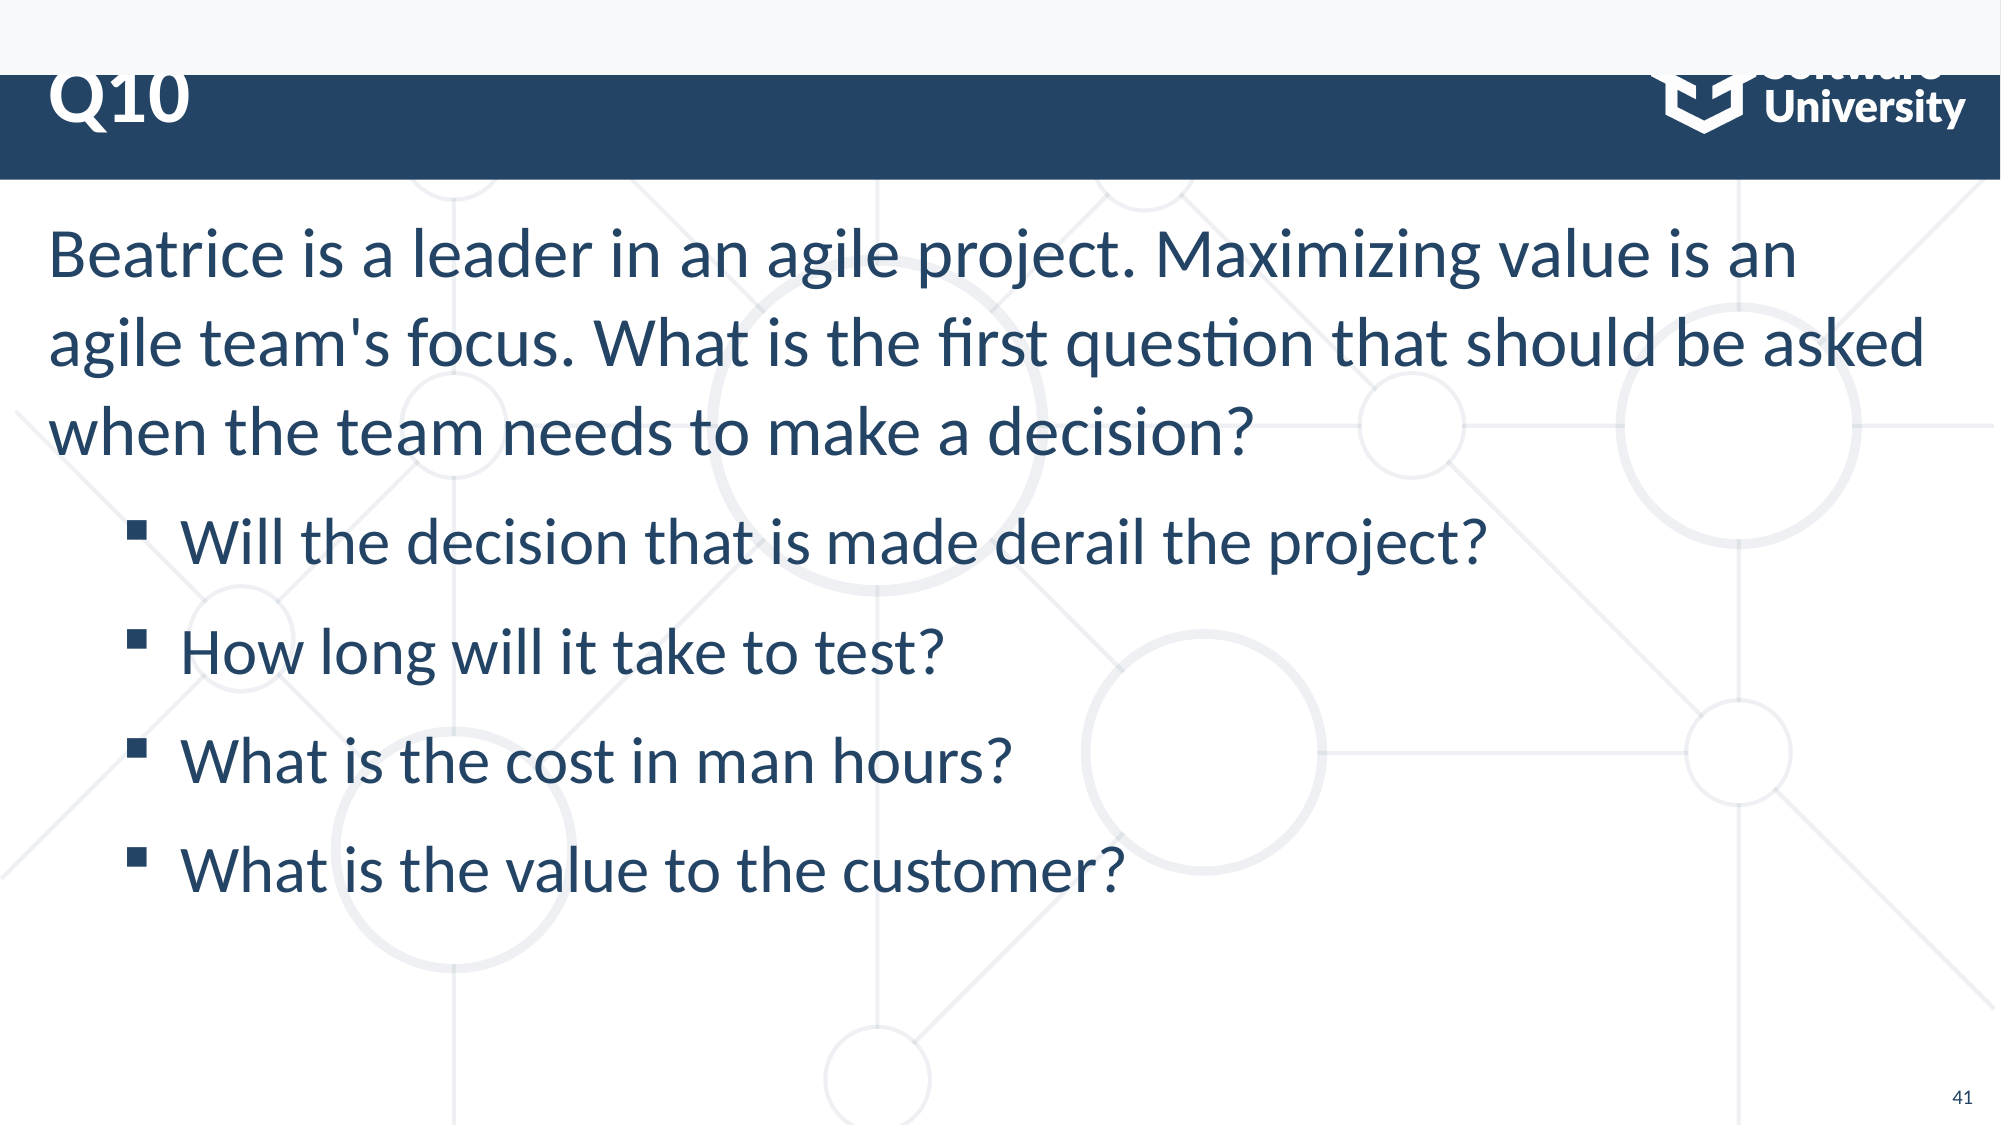

For team members to form relationships and communicate directly, agile methods recommend assembling a team of 12 or less. If more team members are needed, teams can be broken down into subgroups and their work will be coordinated. The selection of agile team members is based on their ability to commit to a common purpose, agree on goal measurement, and take shared ownership of the project. The other responses are incorrect. The newness of the agile approach is an organization is not the best choice for the team size limit; agile teams are chosen by skill level, not by representatives from each department; agile methods call for generalizing specialists on the project team.

# Q10
Beatrice is a leader in an agile project. Maximizing value is an agile team's focus. What is the first question that should be asked when the team needs to make a decision?
Will the decision that is made derail the project?
How long will it take to test?
What is the cost in man hours?
What is the value to the customer?
41